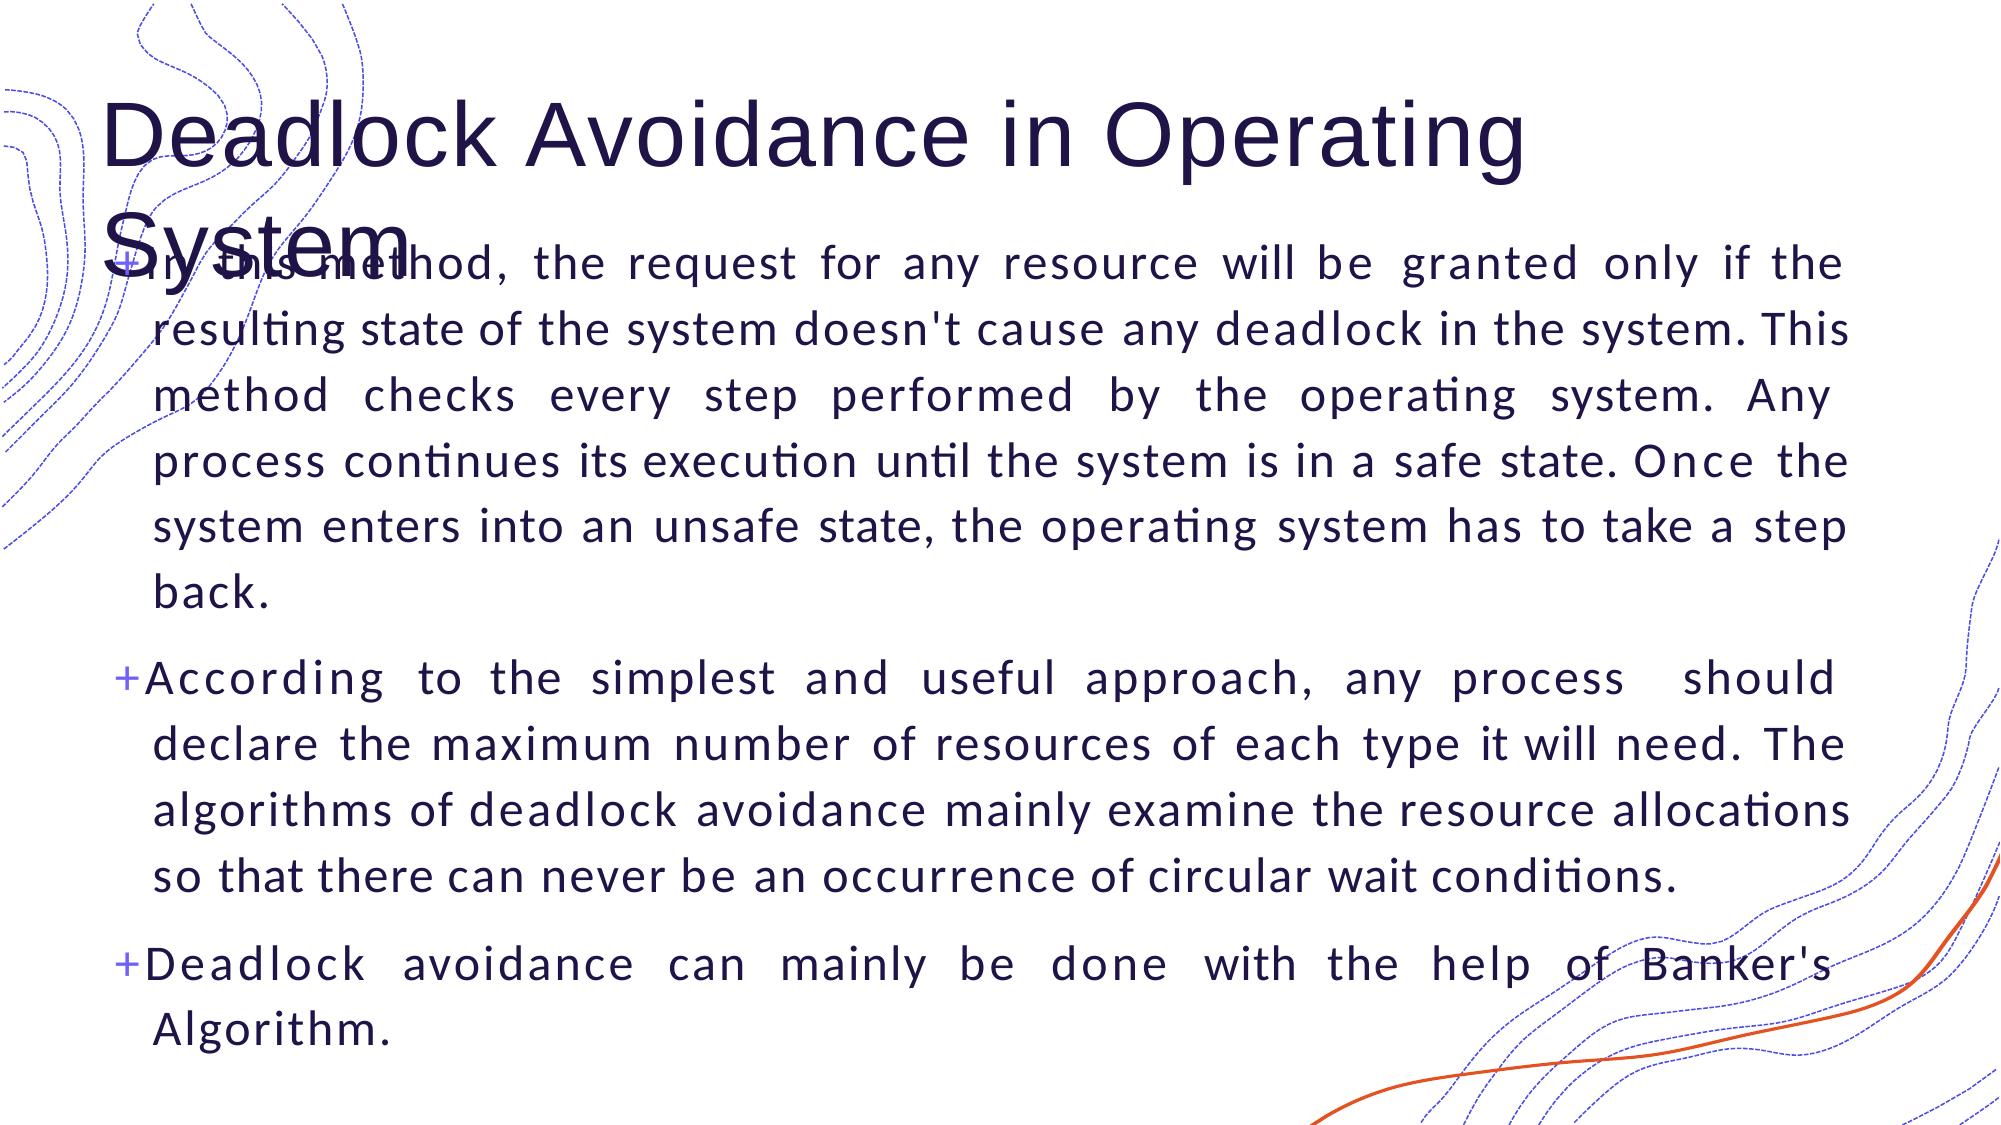

# Deadlock Avoidance in Operating System
+In this method, the request for any resource will be granted only if the  resulting state of the system doesn't cause any deadlock in the system. This  method checks every step performed by the operating system. Any  process continues its execution until the system is in a safe state. Once the  system enters into an unsafe state, the operating system has to take a step  back.
+According to the simplest and useful approach, any process  should  declare the maximum number of resources of each type it will need. The  algorithms of deadlock avoidance mainly examine the resource allocations  so that there can never be an occurrence of circular wait conditions.
+Deadlock avoidance can mainly be done with the help of Banker's  Algorithm.